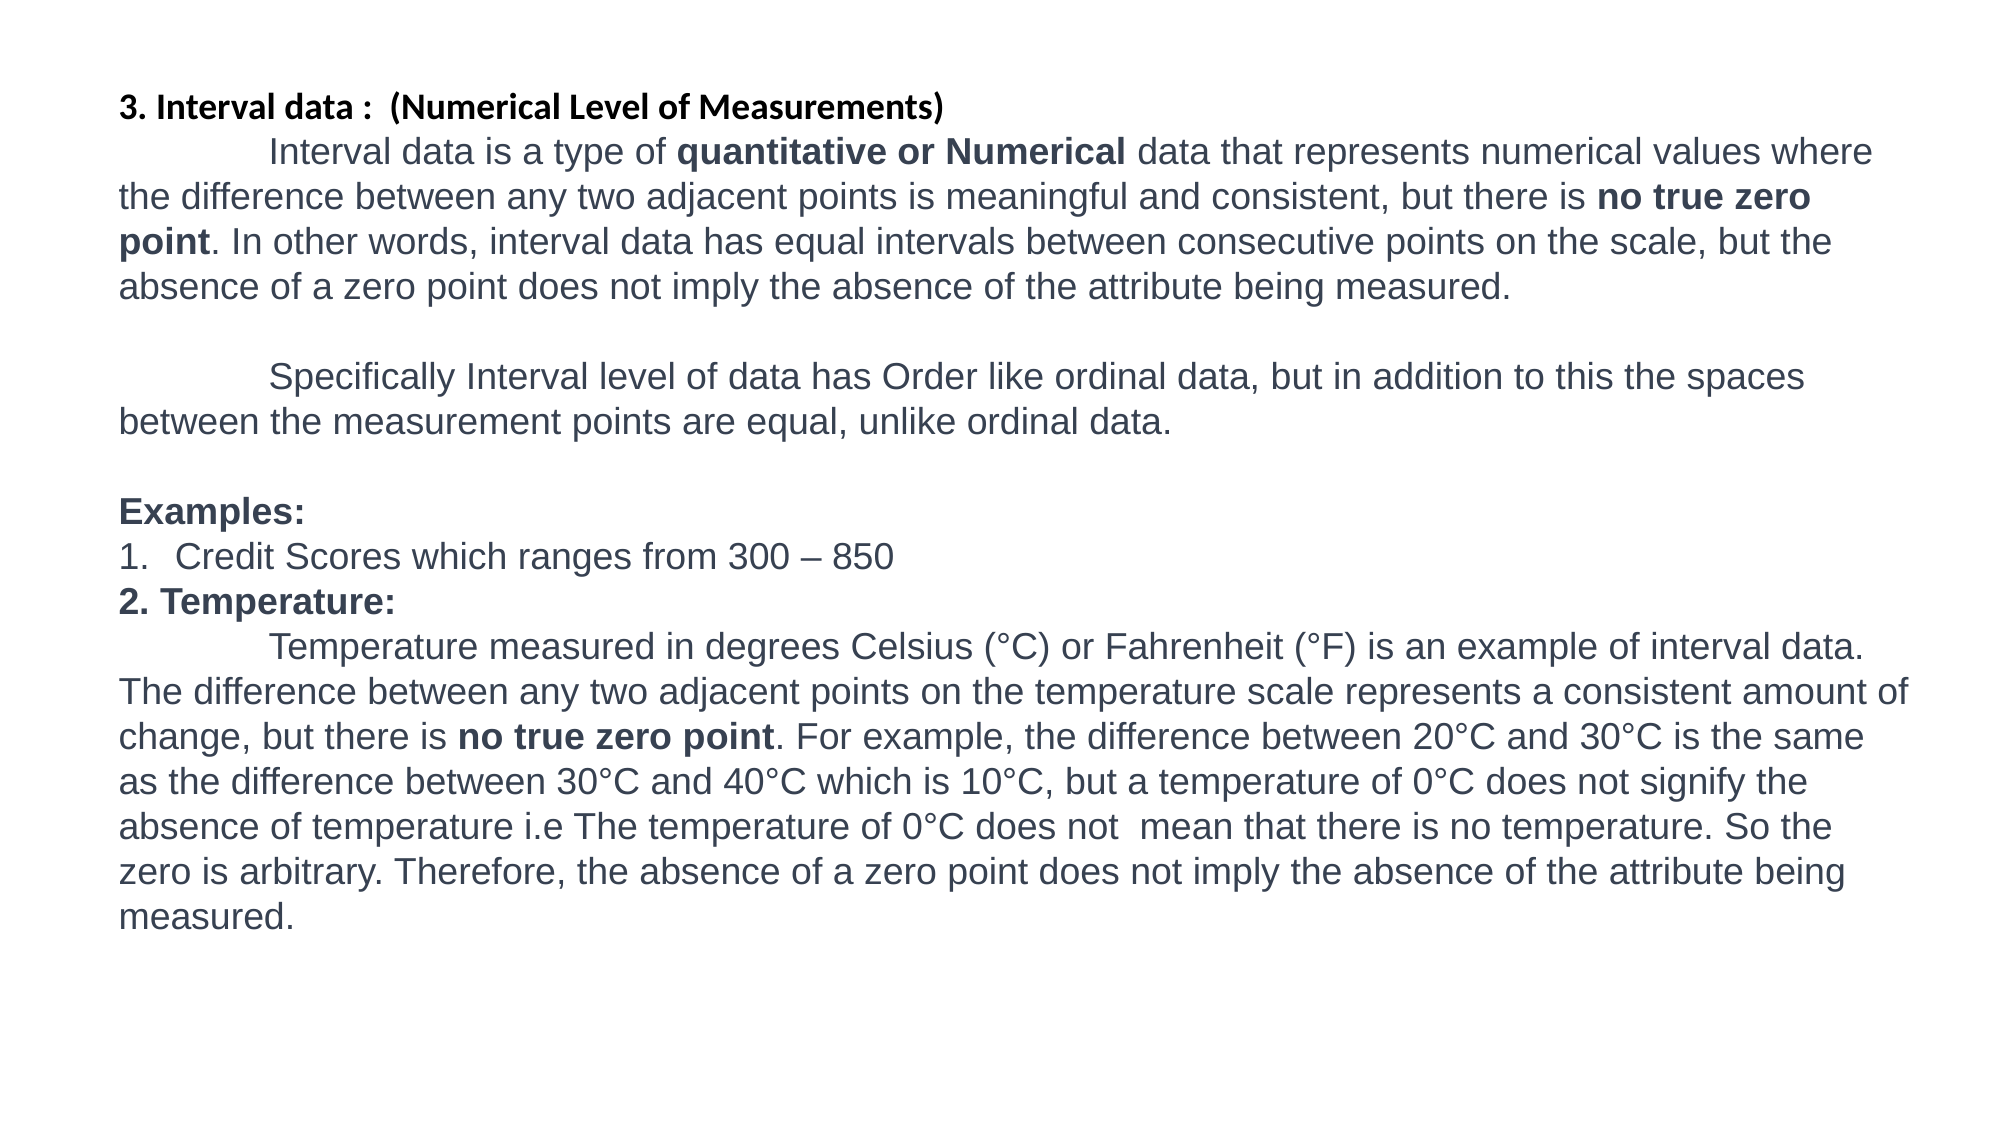

3. Interval data :  (Numerical Level of Measurements)
	Interval data is a type of quantitative or Numerical data that represents numerical values where the difference between any two adjacent points is meaningful and consistent, but there is no true zero point. In other words, interval data has equal intervals between consecutive points on the scale, but the absence of a zero point does not imply the absence of the attribute being measured.

	Specifically Interval level of data has Order like ordinal data, but in addition to this the spaces between the measurement points are equal, unlike ordinal data.

Examples:
Credit Scores which ranges from 300 – 850
2. Temperature:
	Temperature measured in degrees Celsius (°C) or Fahrenheit (°F) is an example of interval data. The difference between any two adjacent points on the temperature scale represents a consistent amount of change, but there is no true zero point. For example, the difference between 20°C and 30°C is the same as the difference between 30°C and 40°C which is 10°C, but a temperature of 0°C does not signify the absence of temperature i.e The temperature of 0°C does not  mean that there is no temperature. So the zero is arbitrary. Therefore, the absence of a zero point does not imply the absence of the attribute being measured.